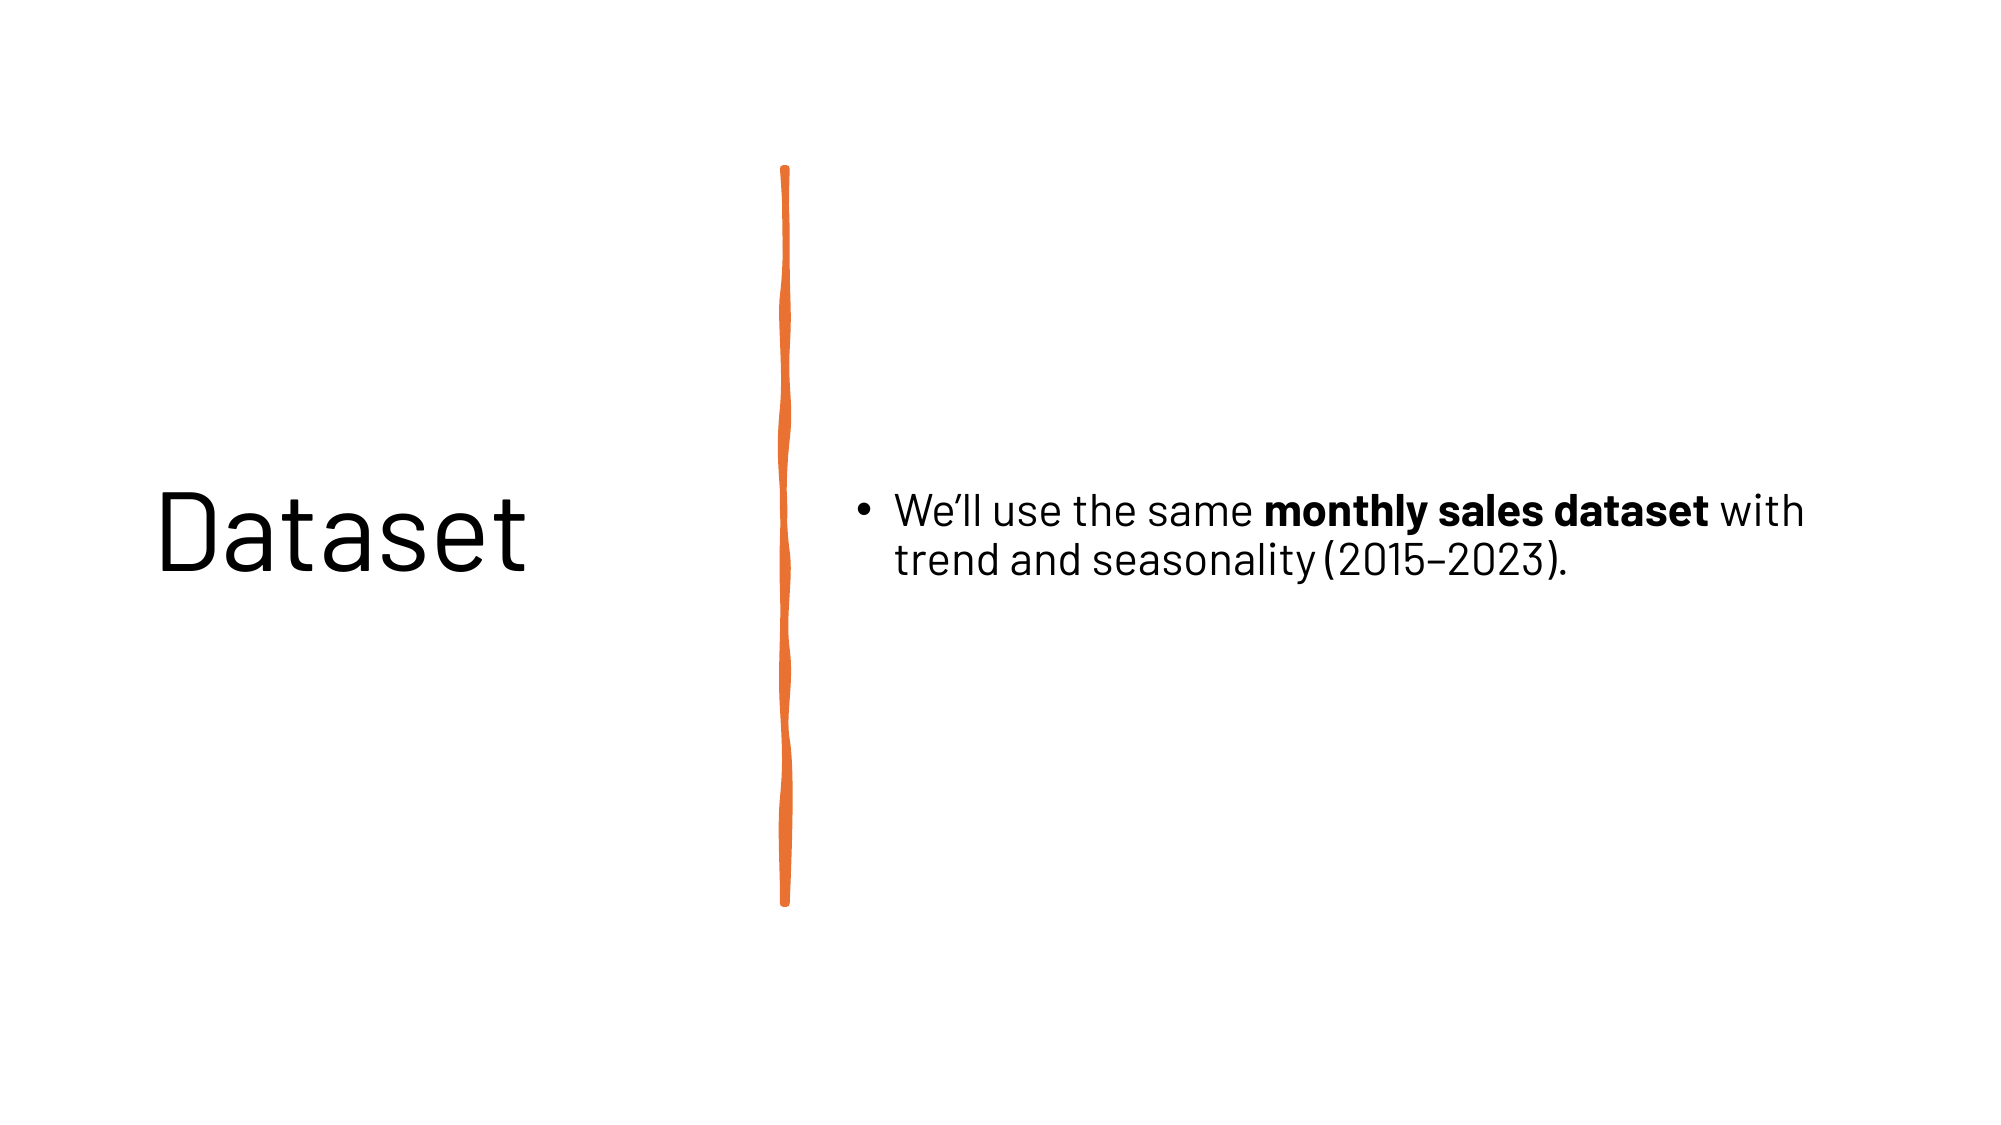

# Dataset
We’ll use the same monthly sales dataset with trend and seasonality (2015–2023).